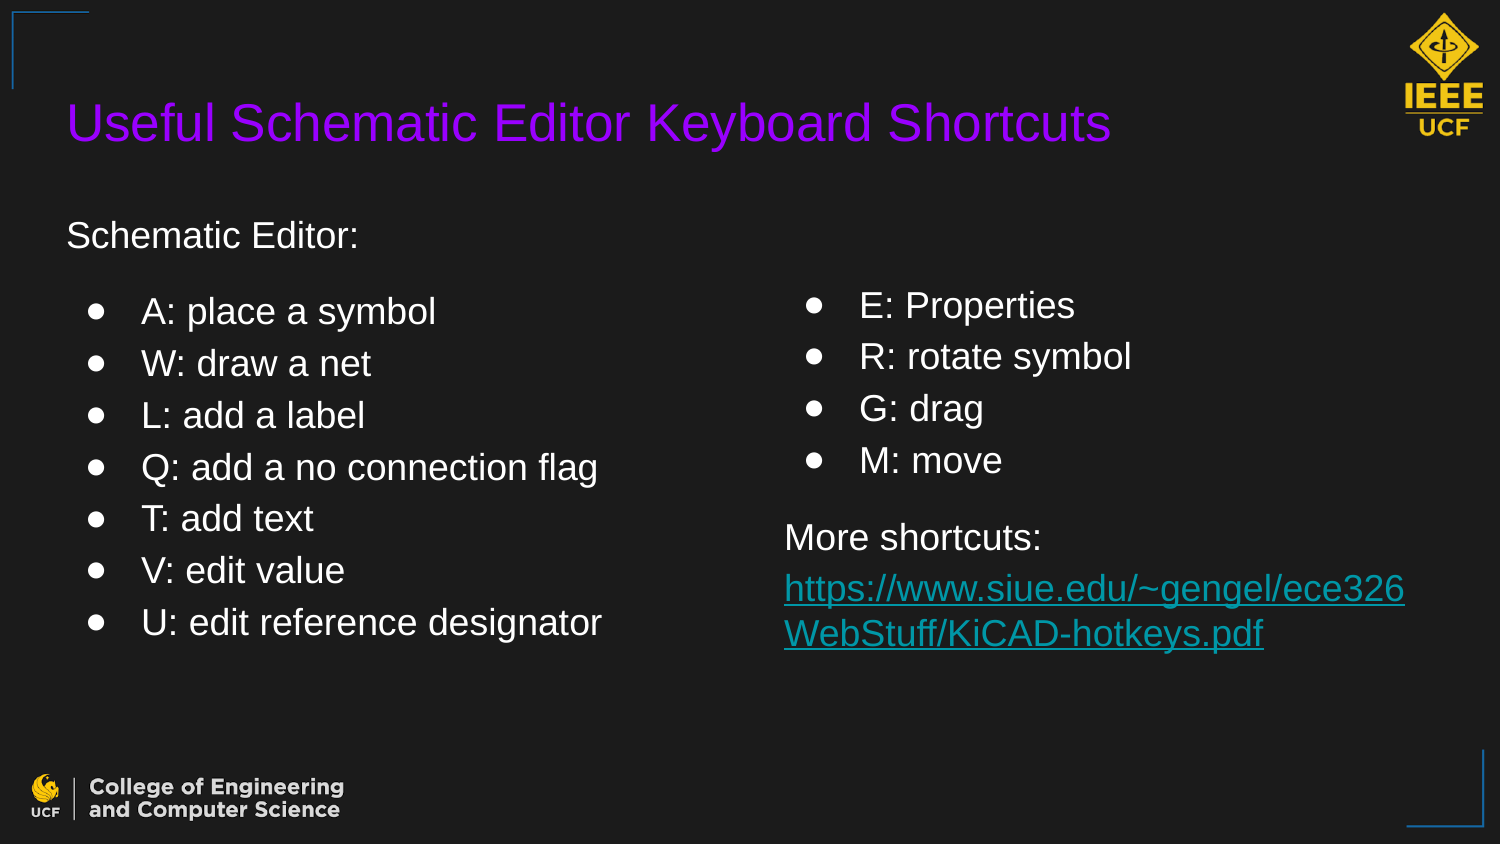

# Useful Schematic Editor Keyboard Shortcuts
Schematic Editor:
A: place a symbol
W: draw a net
L: add a label
Q: add a no connection flag
T: add text
V: edit value
U: edit reference designator

E: Properties
R: rotate symbol
G: drag
M: move
More shortcuts: https://www.siue.edu/~gengel/ece326WebStuff/KiCAD-hotkeys.pdf